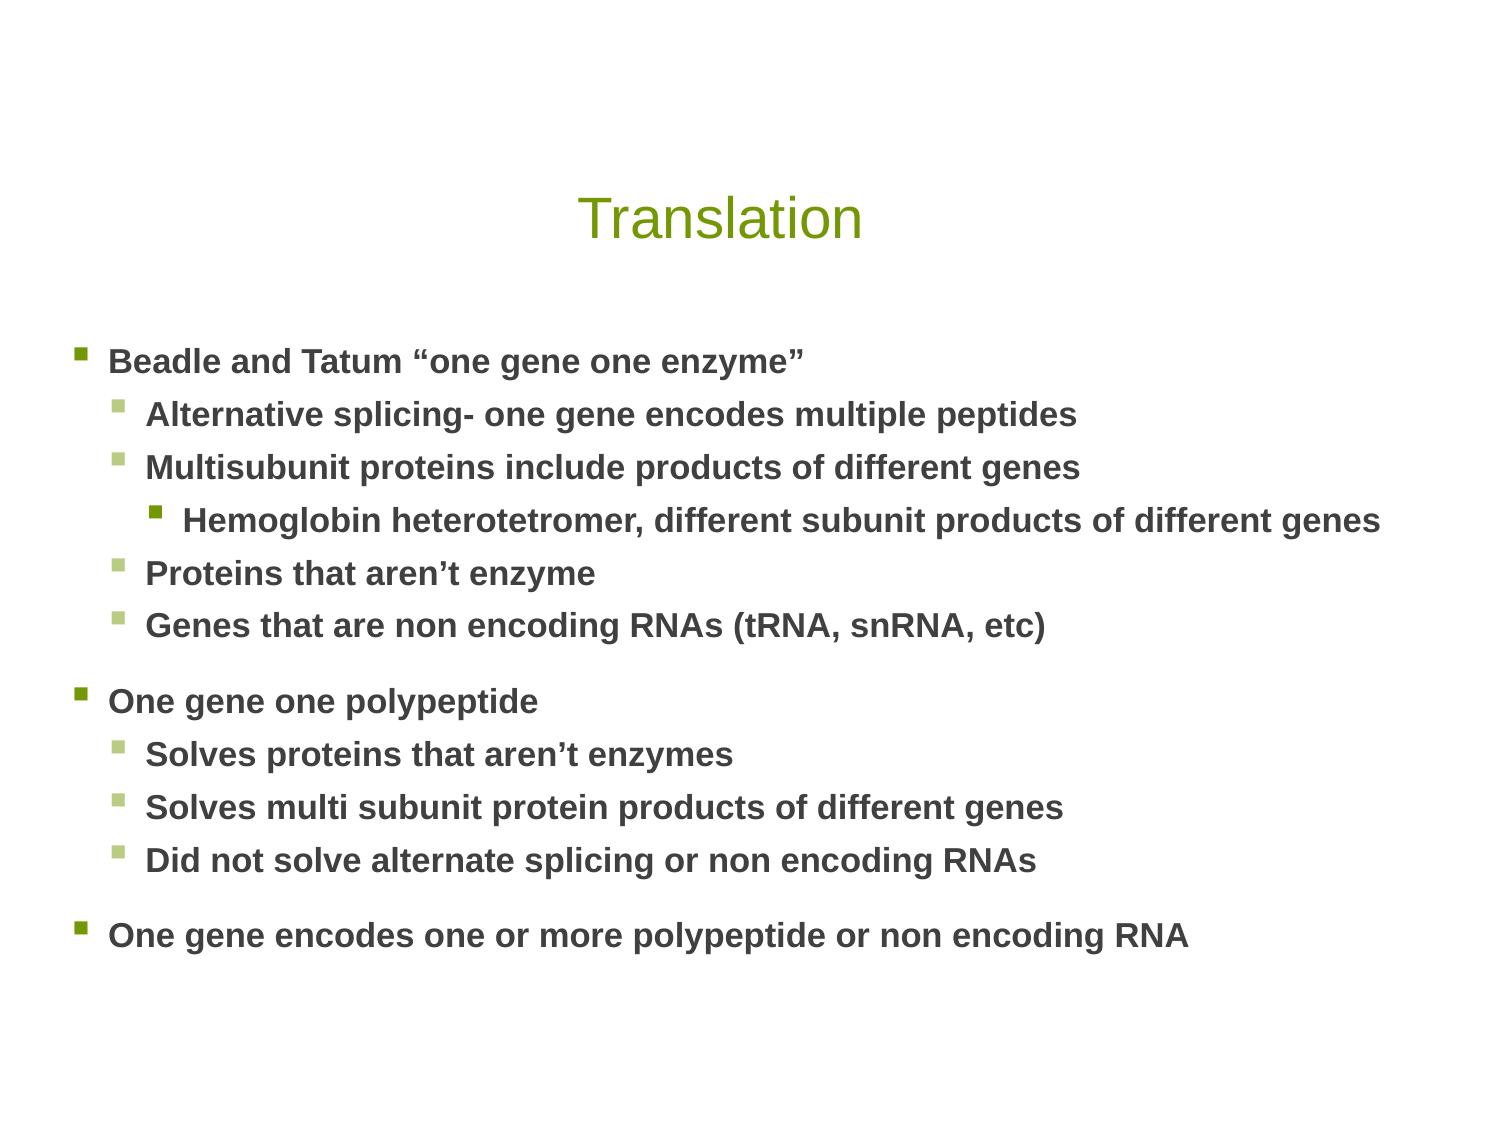

# Translation
Beadle and Tatum “one gene one enzyme”
Alternative splicing- one gene encodes multiple peptides
Multisubunit proteins include products of different genes
Hemoglobin heterotetromer, different subunit products of different genes
Proteins that aren’t enzyme
Genes that are non encoding RNAs (tRNA, snRNA, etc)
One gene one polypeptide
Solves proteins that aren’t enzymes
Solves multi subunit protein products of different genes
Did not solve alternate splicing or non encoding RNAs
One gene encodes one or more polypeptide or non encoding RNA